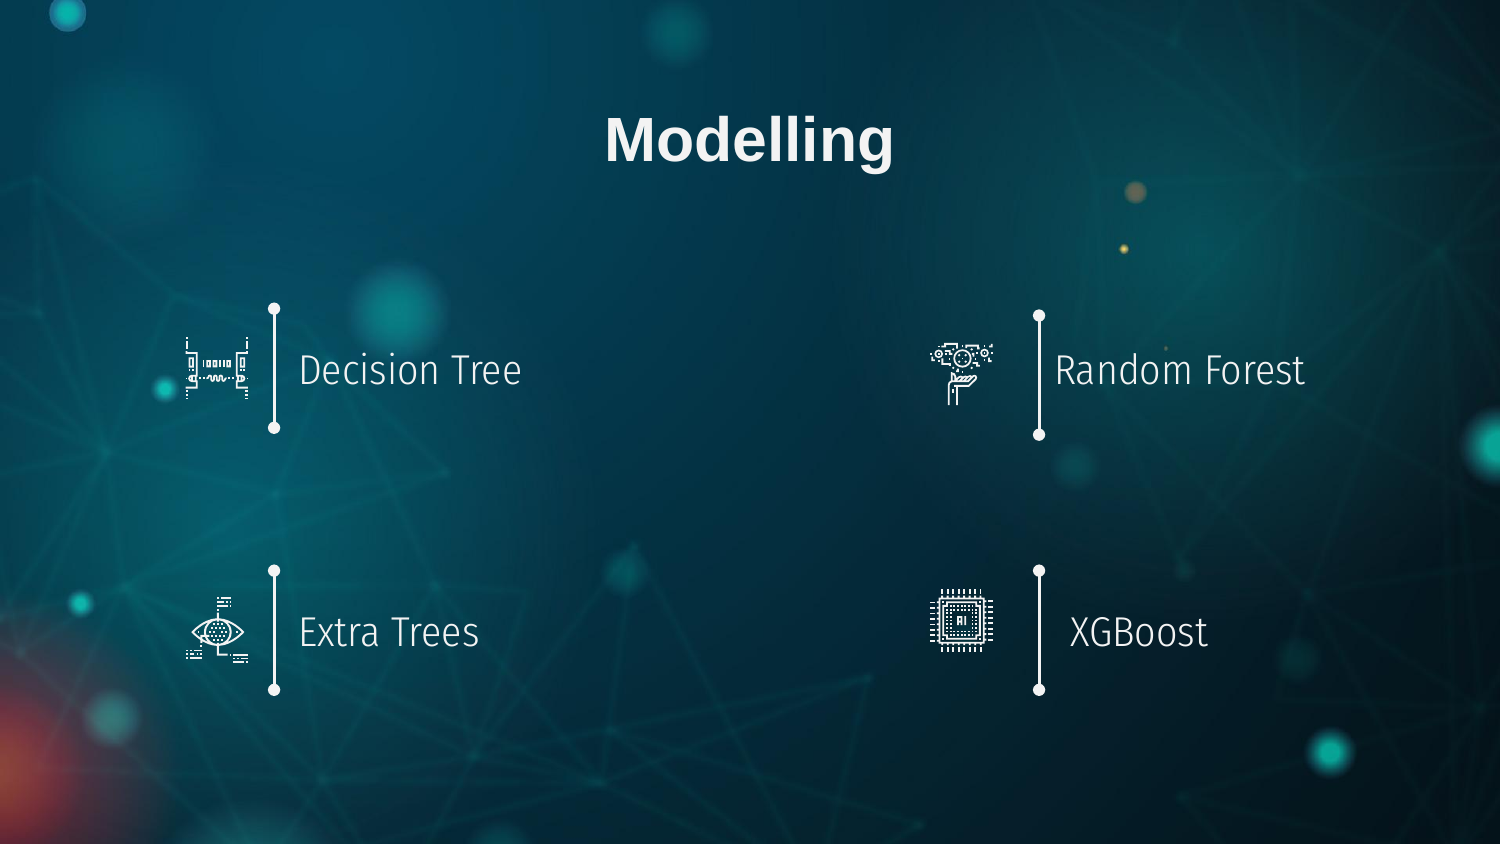

# Modelling
Decision Tree
Random Forest

Extra Trees
XGBoost